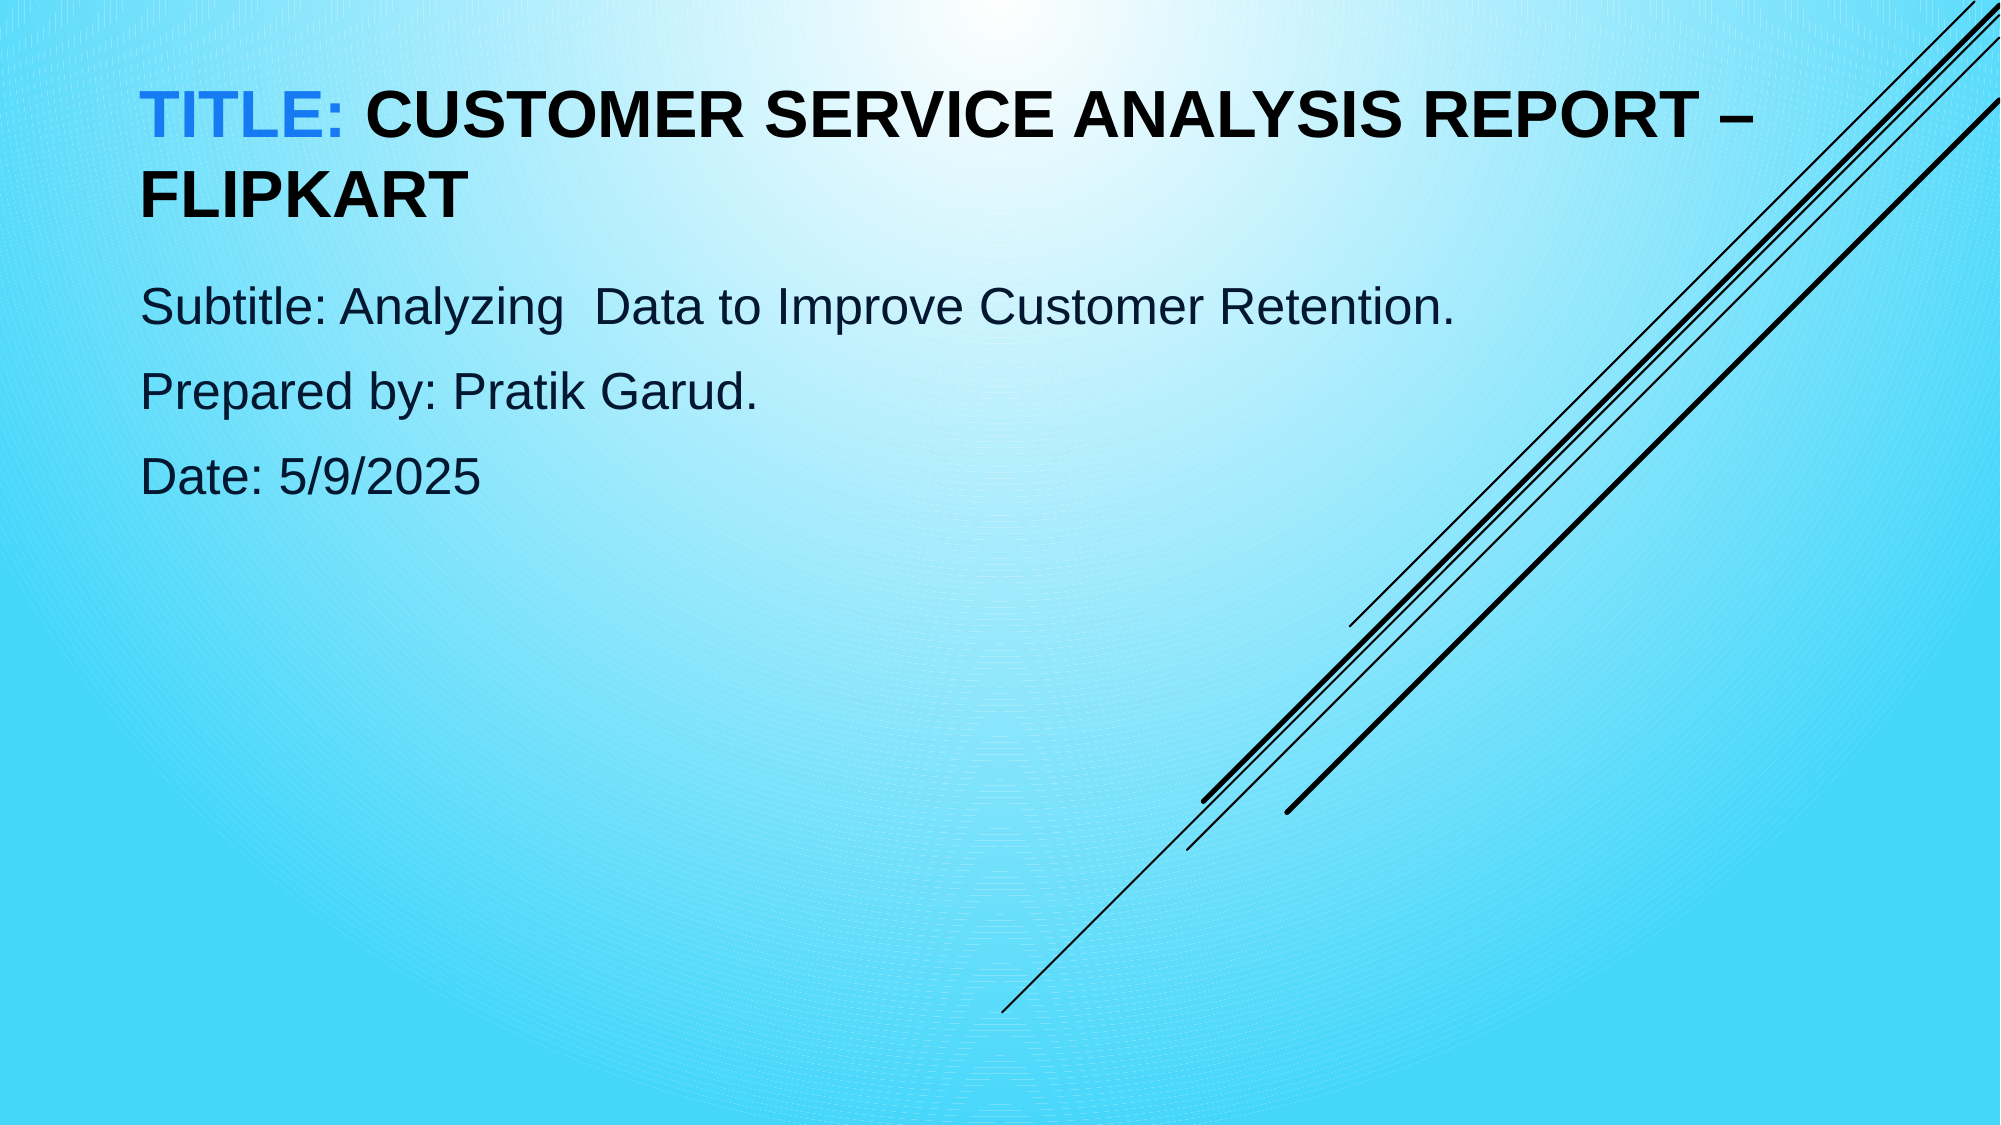

# Title: Customer Service Analysis Report – Flipkart
Subtitle: Analyzing  Data to Improve Customer Retention.
Prepared by: Pratik Garud.
Date: 5/9/2025